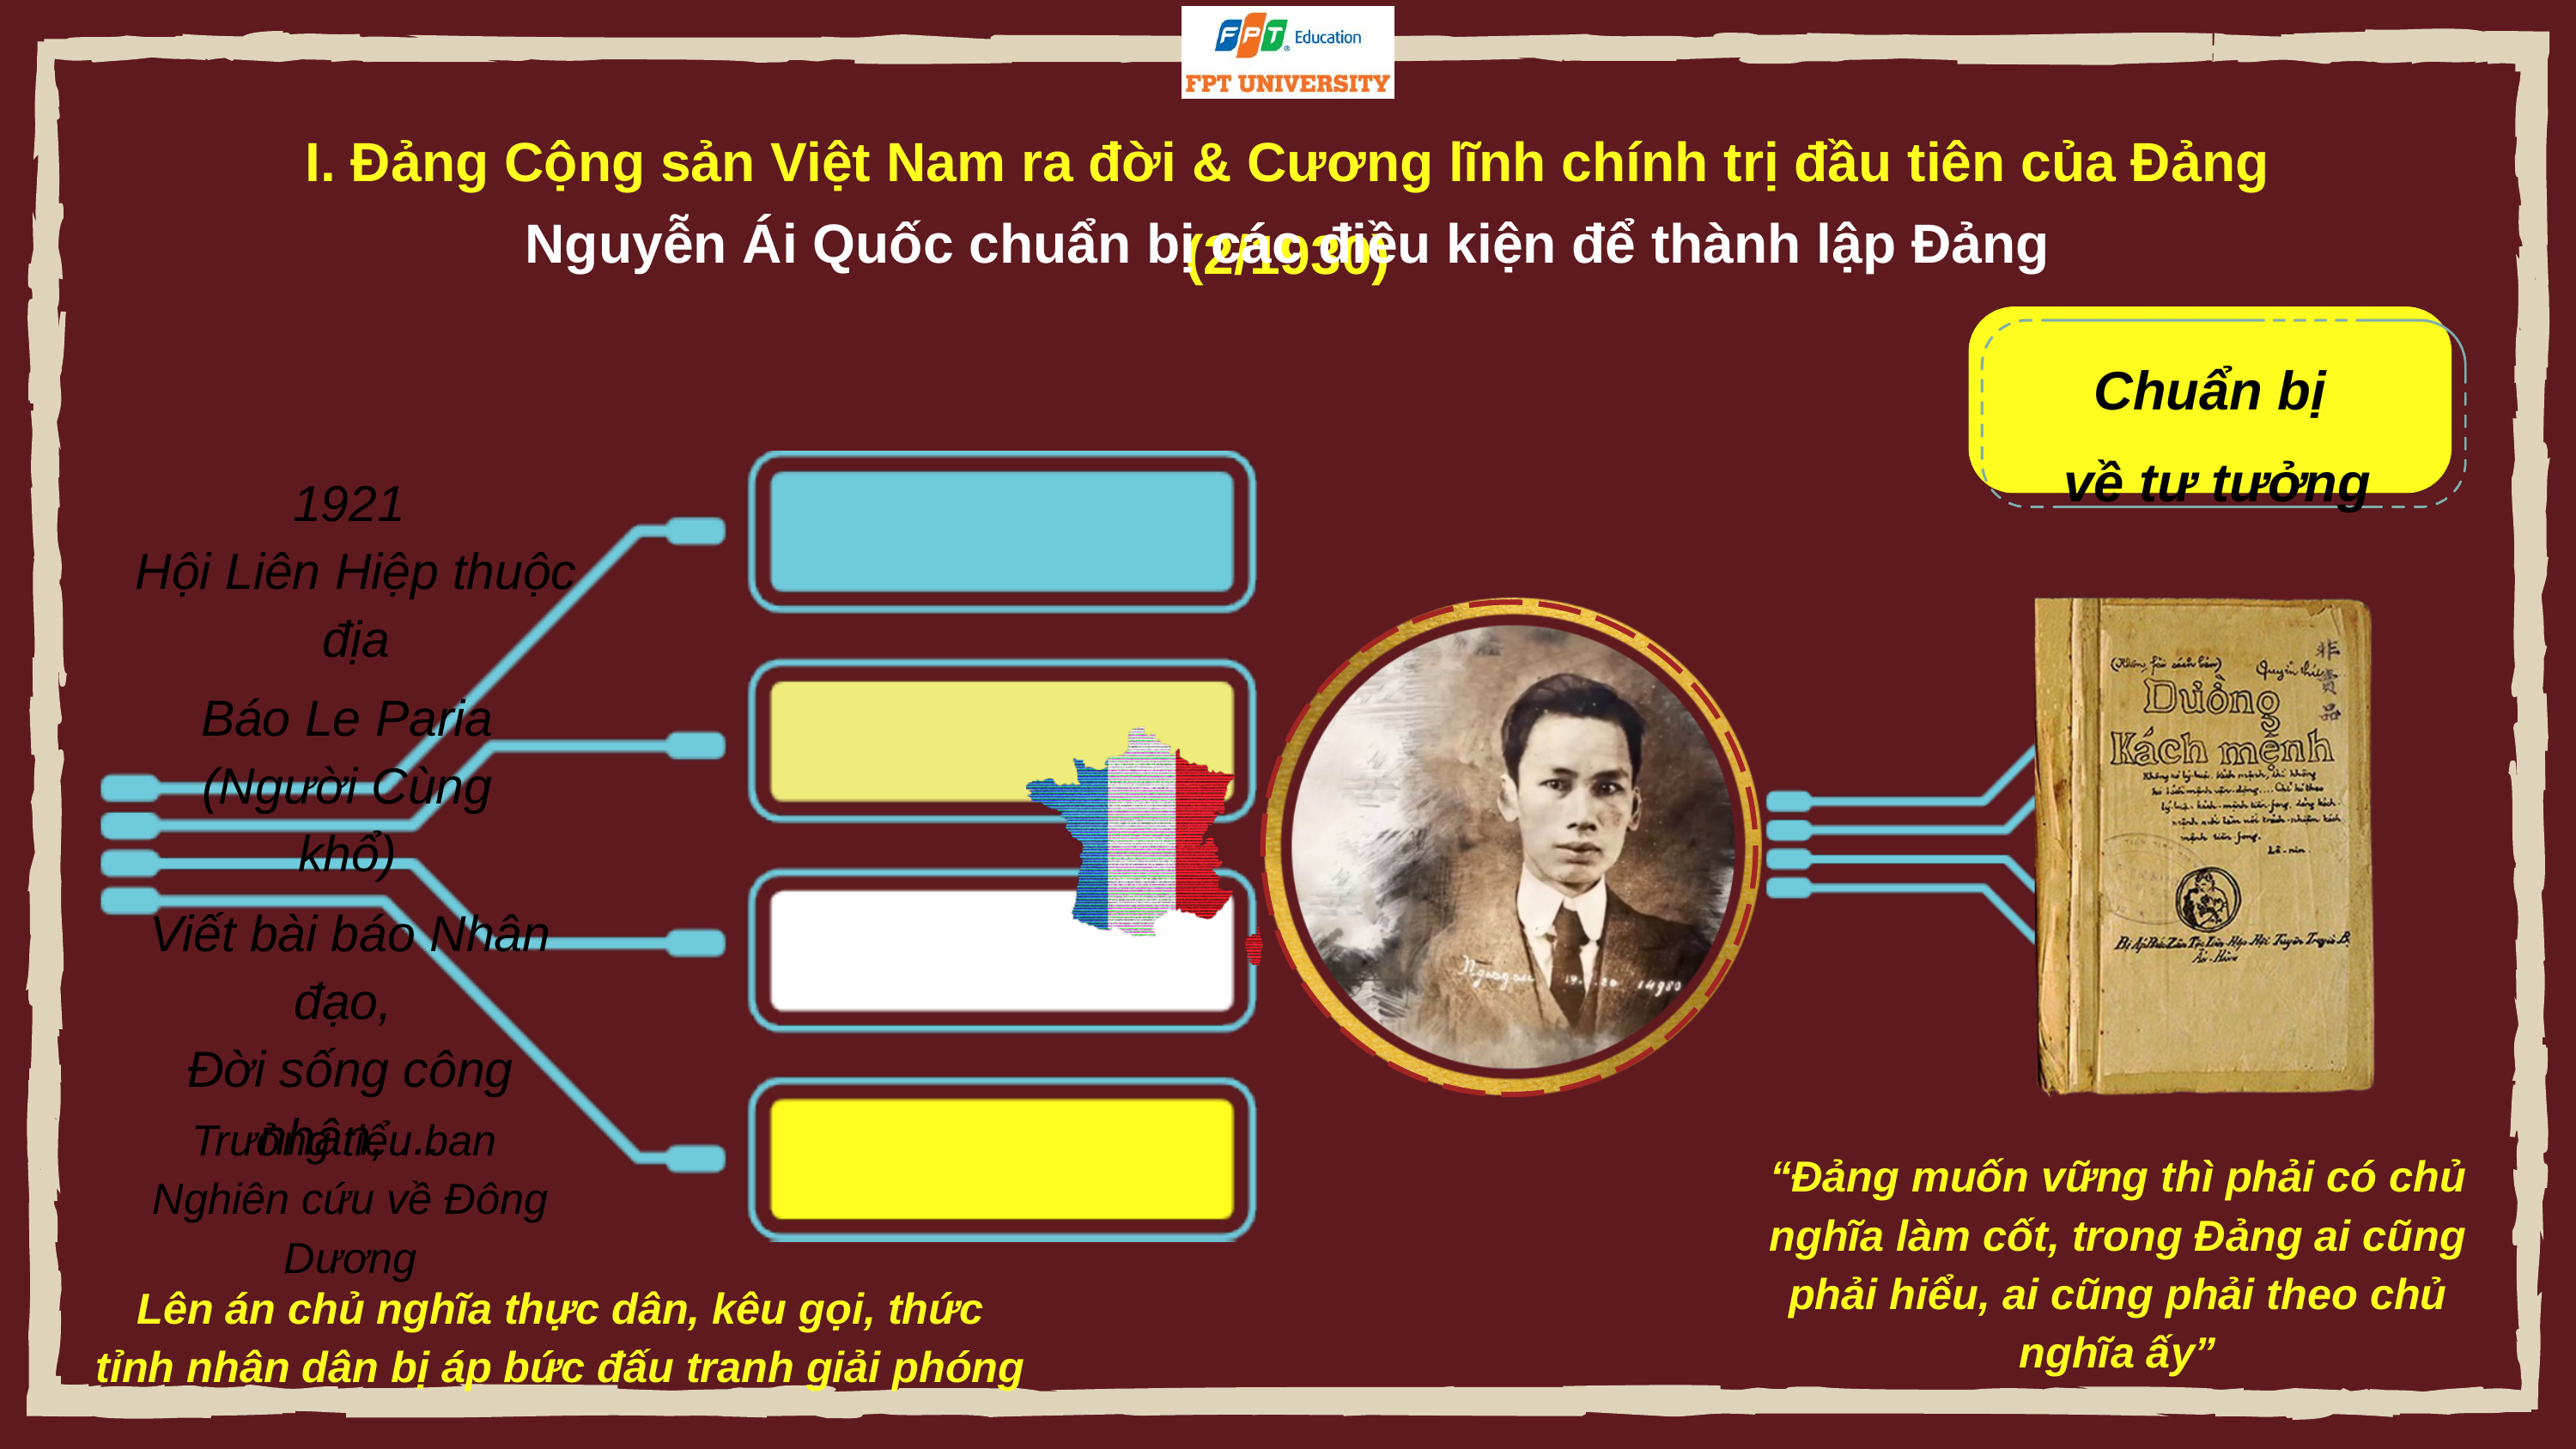

I. Đảng Cộng sản Việt Nam ra đời & Cương lĩnh chính trị đầu tiên của Đảng (2/1930)
Nguyễn Ái Quốc chuẩn bị các điều kiện để thành lập Đảng

Chuẩn bị
về tư tưởng

1921
Hội Liên Hiệp thuộc địa

Báo Le Paria
(Người Cùng khổ)

Viết bài báo Nhân đạo,
Đời sống công nhân, ...
Trưởng tiểu ban
Nghiên cứu về Đông Dương
“Đảng muốn vững thì phải có chủ nghĩa làm cốt, trong Đảng ai cũng phải hiểu, ai cũng phải theo chủ nghĩa ấy”
Lên án chủ nghĩa thực dân, kêu gọi, thức tỉnh nhân dân bị áp bức đấu tranh giải phóng